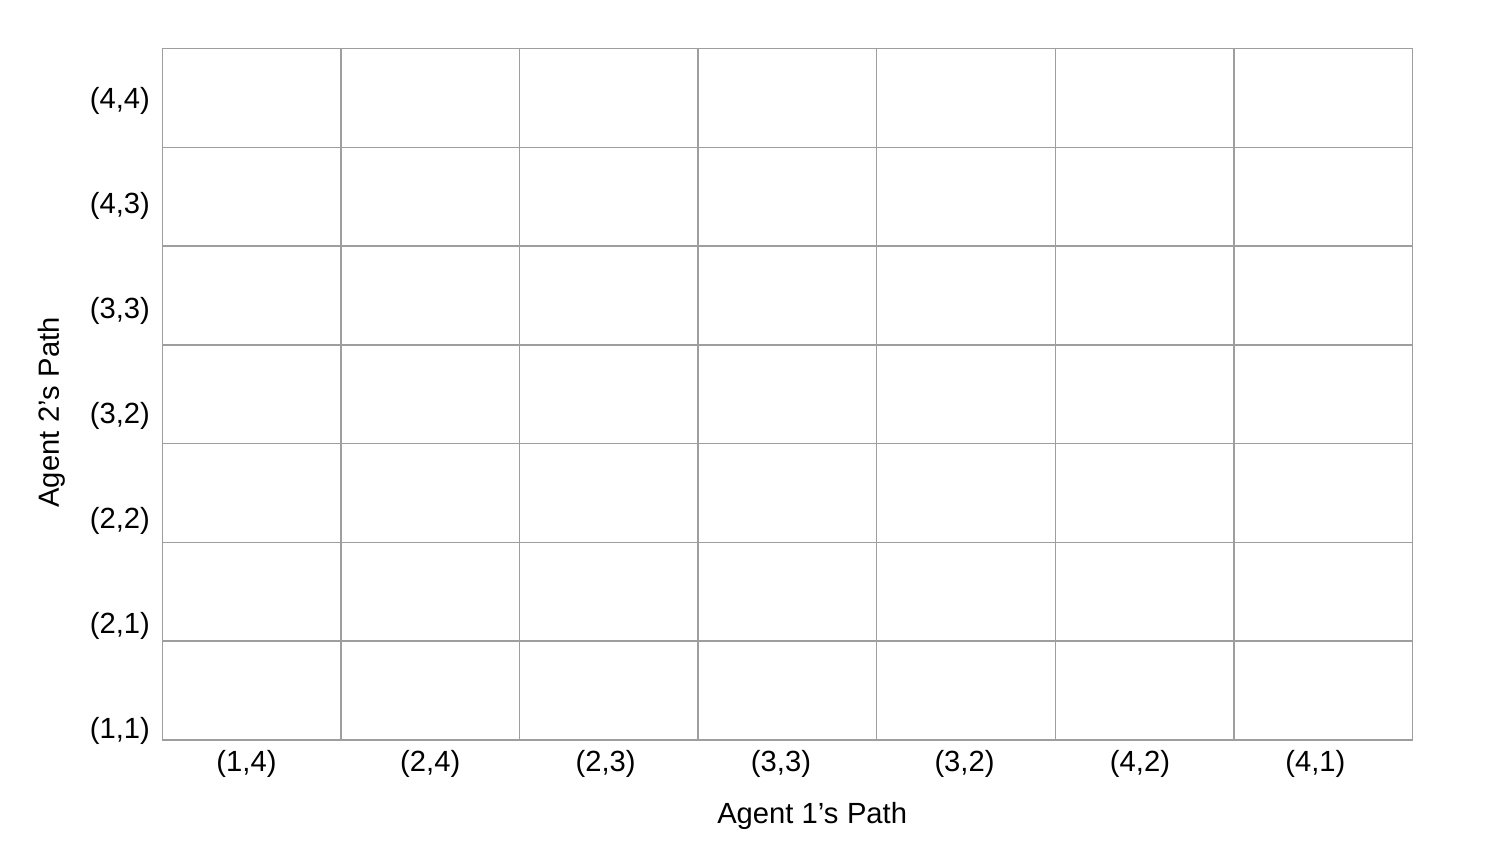

|  |  |  |  |  |  |  |
| --- | --- | --- | --- | --- | --- | --- |
|  |  |  |  |  |  |  |
|  |  |  |  |  |  |  |
|  |  |  |  |  |  |  |
|  |  |  |  |  |  |  |
|  |  |  |  |  |  |  |
|  |  |  |  |  |  |  |
(4,4)

(4,3)

(3,3)

(3,2)

(2,2)

(2,1)

(1,1)
Agent 2’s Path
(1,4)               (2,4)              (2,3)              (3,3)               (3,2)              (4,2)              (4,1)
Agent 1’s Path